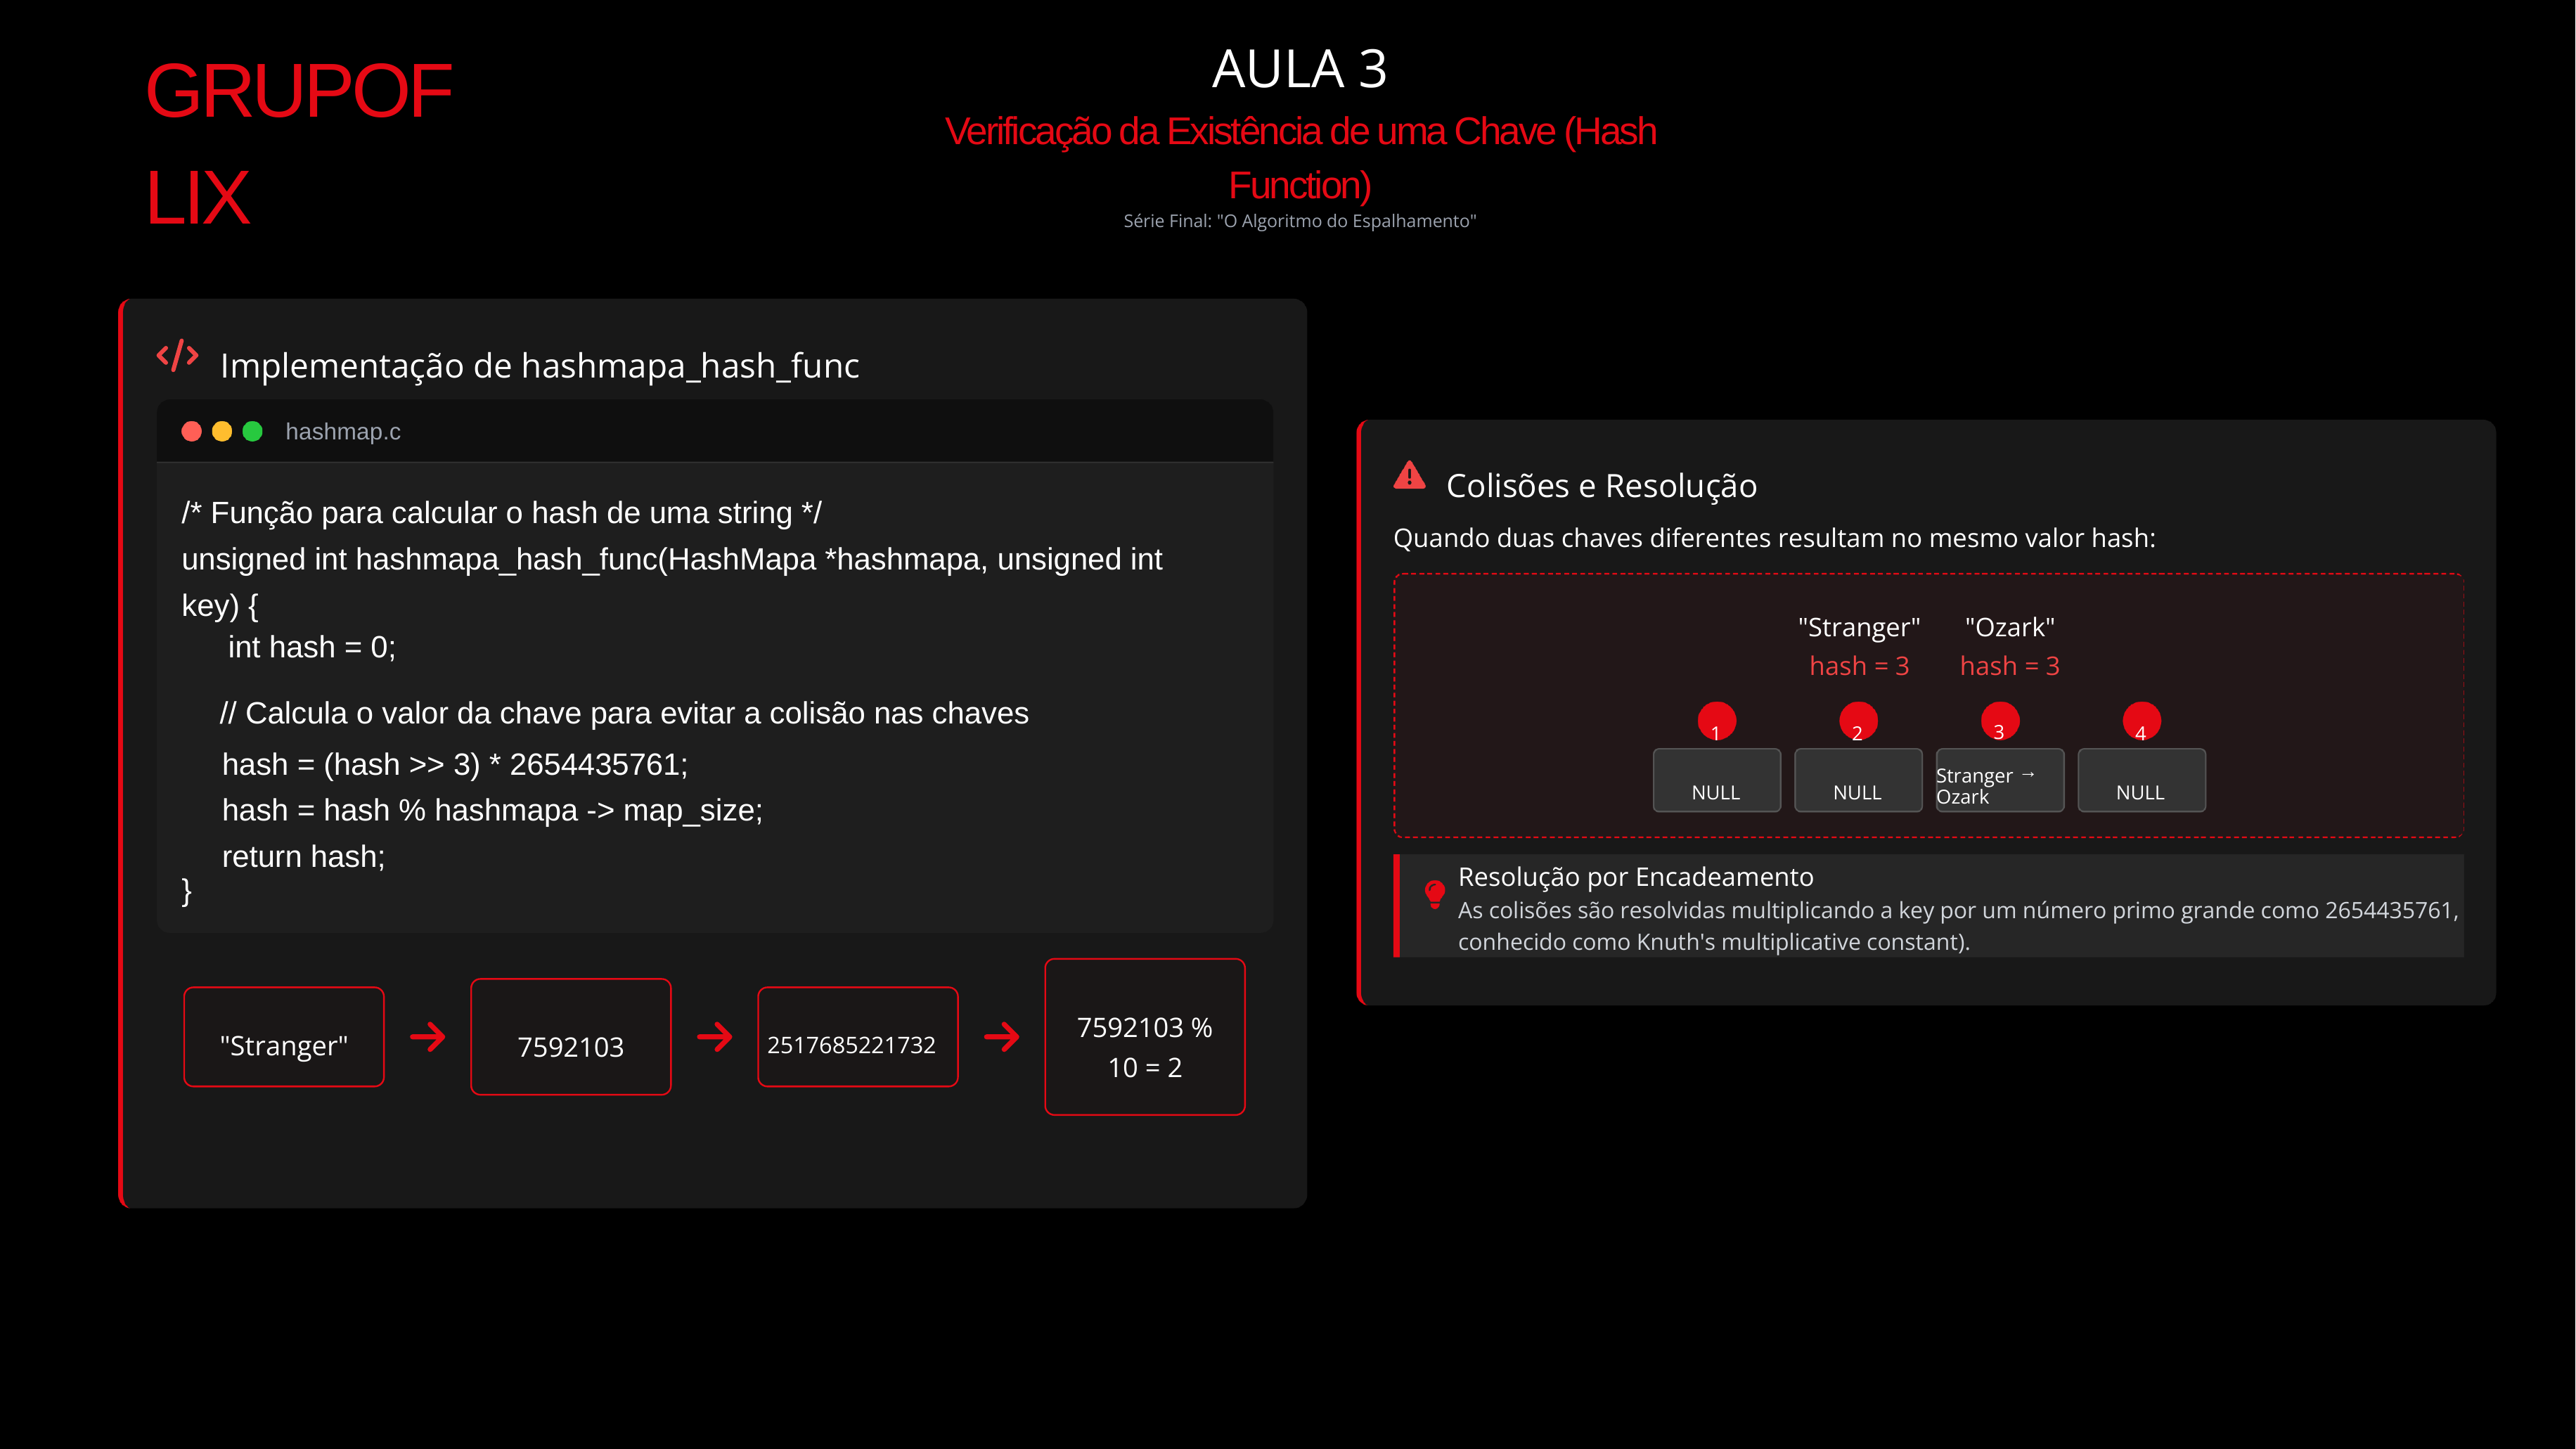

AULA 3
Verificação da Existência de uma Chave (Hash Function)
Série Final: "O Algoritmo do Espalhamento"
GRUPOFLIX

 Implementação de hashmapa_hash_func

hashmap.c

 Colisões e Resolução
/* Função para calcular o hash de uma string */
unsigned int hashmapa_hash_func(HashMapa *hashmapa, unsigned int key) {
Quando duas chaves diferentes resultam no mesmo valor hash:

"Stranger" hash = 3
"Ozark" hash = 3
 int hash = 0;

// Calcula o valor da chave para evitar a colisão nas chaves
1
2
4
3
hash = (hash >> 3) * 2654435761;
hash = hash % hashmapa -> map_size;
return hash;
Stranger
→
NULL
NULL
NULL
Ozark
Resolução por Encadeamento
As colisões são resolvidas multiplicando a key por um número primo grande como 2654435761, conhecido como Knuth's multiplicative constant).
}

7592103 % 10 = 2

7592103
"Stranger"
2517685221732